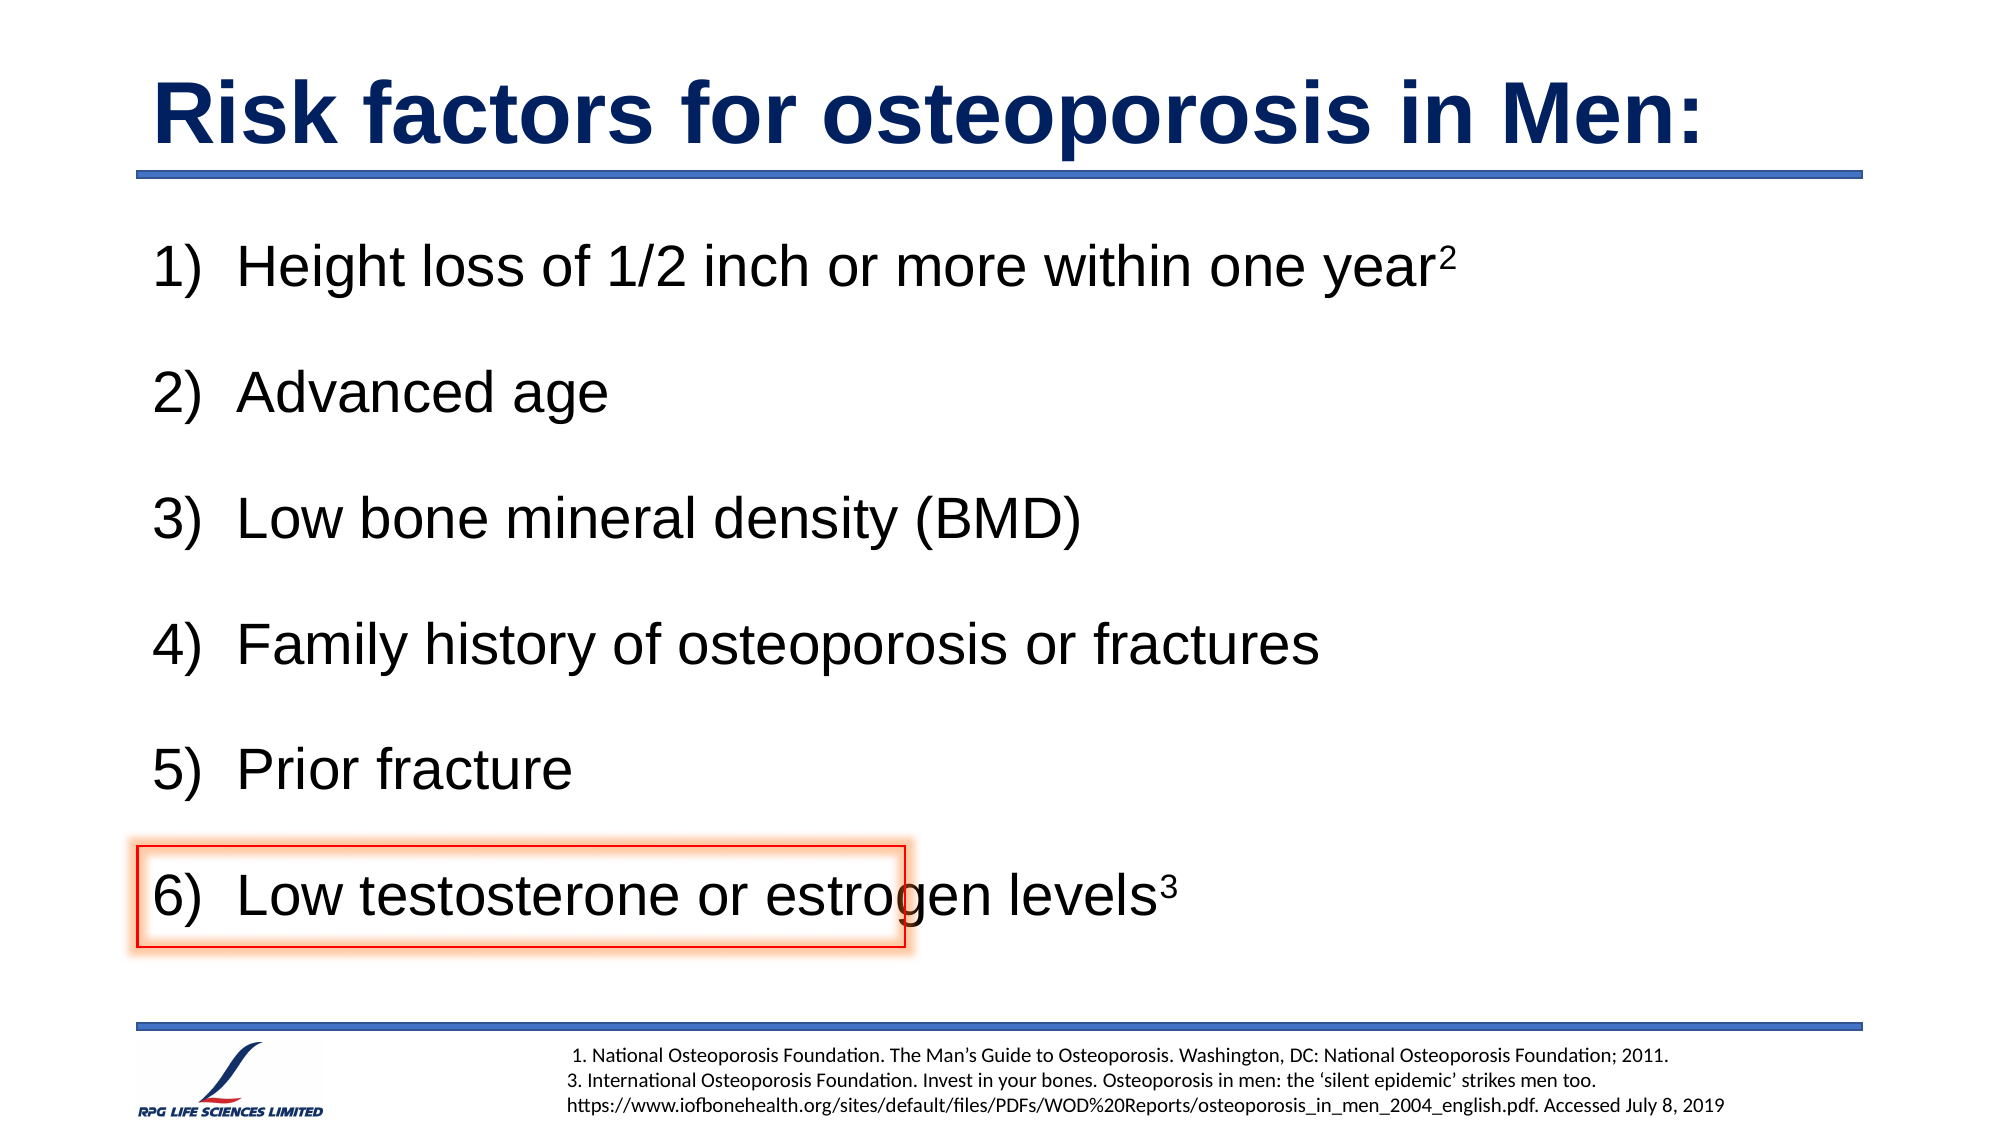

# Risk factors for osteoporosis in Men:
Height loss of 1/2 inch or more within one year2
Advanced age
Low bone mineral density (BMD)
Family history of osteoporosis or fractures
Prior fracture
Low testosterone or estrogen levels3

 1. National Osteoporosis Foundation. The Man’s Guide to Osteoporosis. Washington, DC: National Osteoporosis Foundation; 2011.
3. International Osteoporosis Foundation. Invest in your bones. Osteoporosis in men: the ‘silent epidemic’ strikes men too. https://www.iofbonehealth.org/sites/default/files/PDFs/WOD%20Reports/osteoporosis_in_men_2004_english.pdf. Accessed July 8, 2019